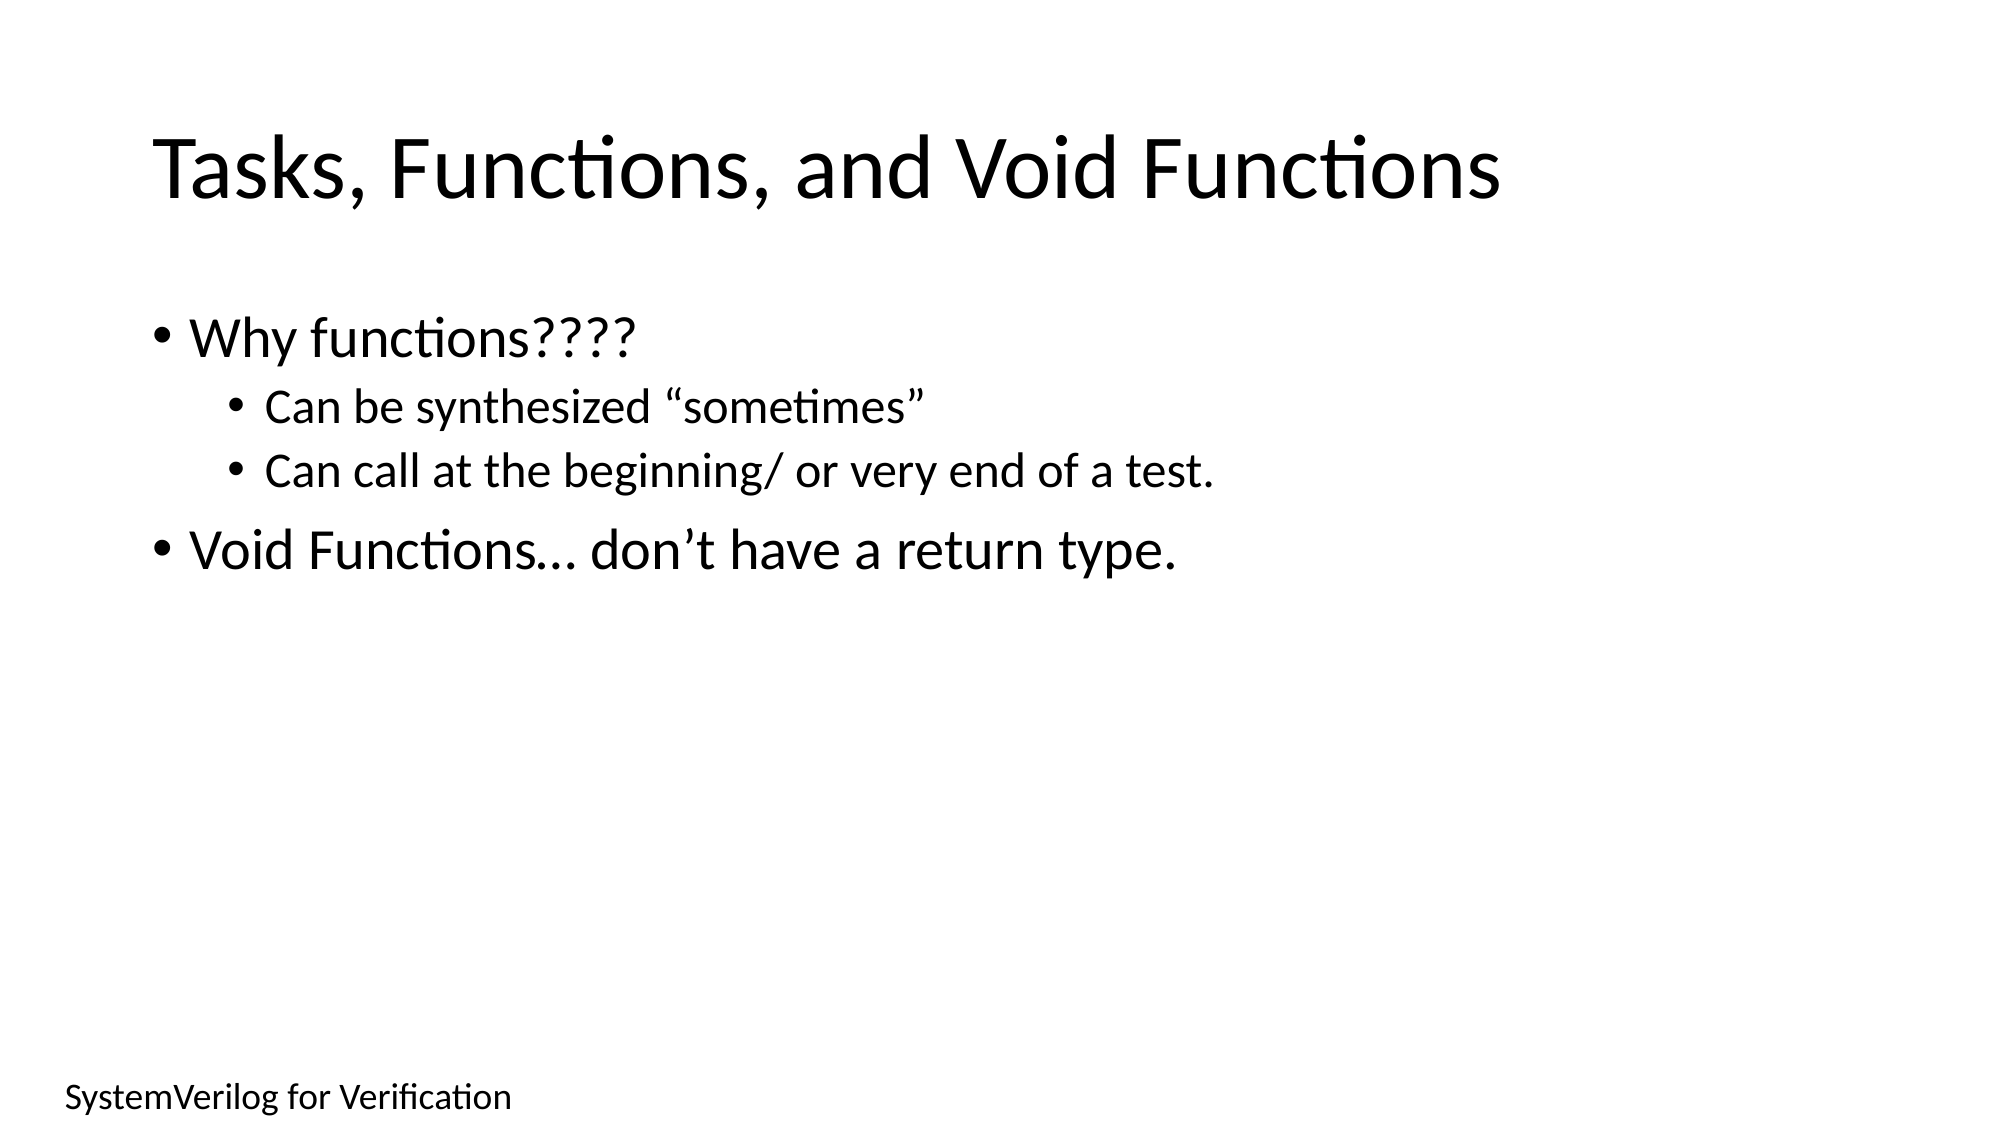

# Tasks, Functions, and Void Functions
Why functions????
Can be synthesized “sometimes”
Can call at the beginning/ or very end of a test.
Void Functions… don’t have a return type.

SystemVerilog for Verification